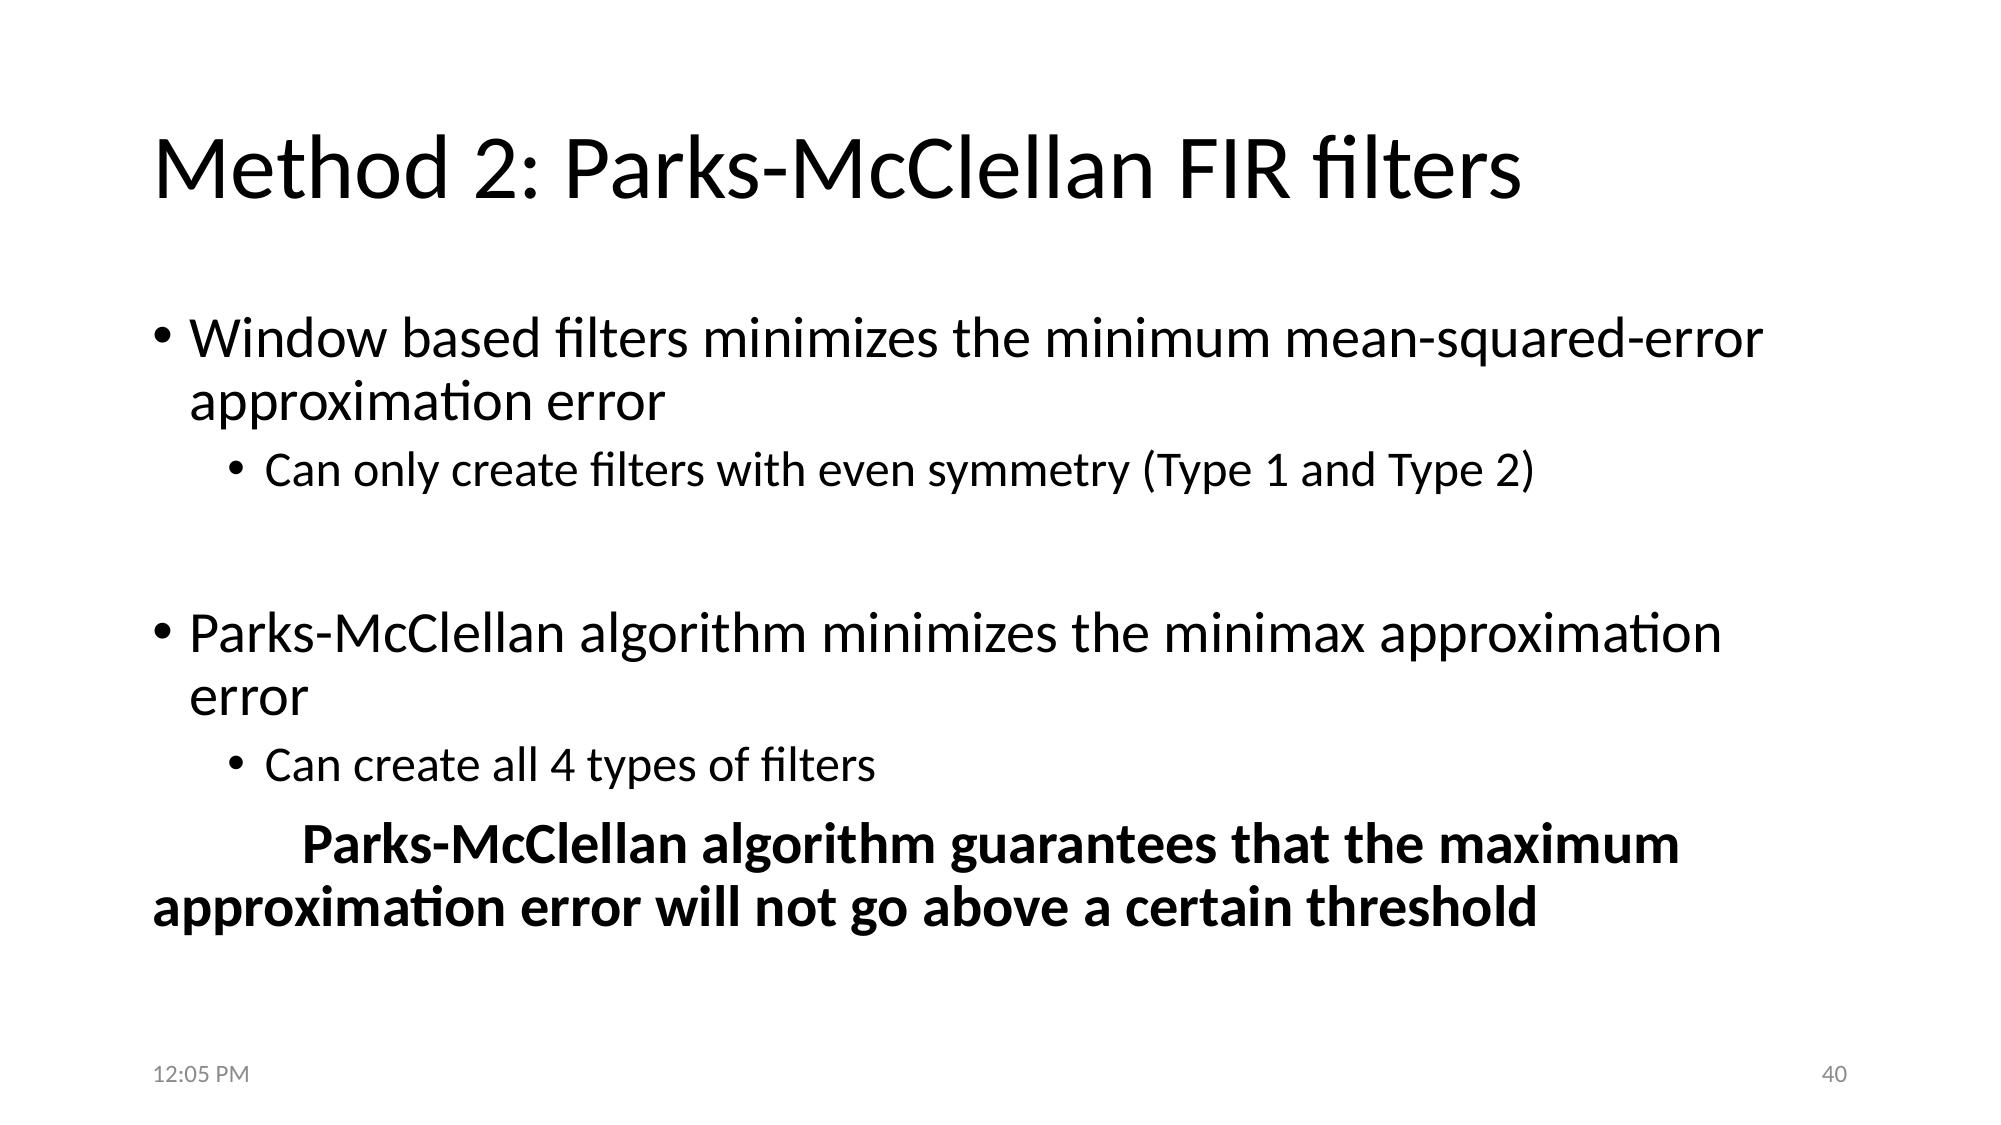

# Method 2: Parks-McClellan FIR filters
Window based filters minimizes the minimum mean-squared-error approximation error
Can only create filters with even symmetry (Type 1 and Type 2)

Parks-McClellan algorithm minimizes the minimax approximation error
Can create all 4 types of filters
 	Parks-McClellan algorithm guarantees that the maximum      	approximation error will not go above a certain threshold
12:05 PM
40